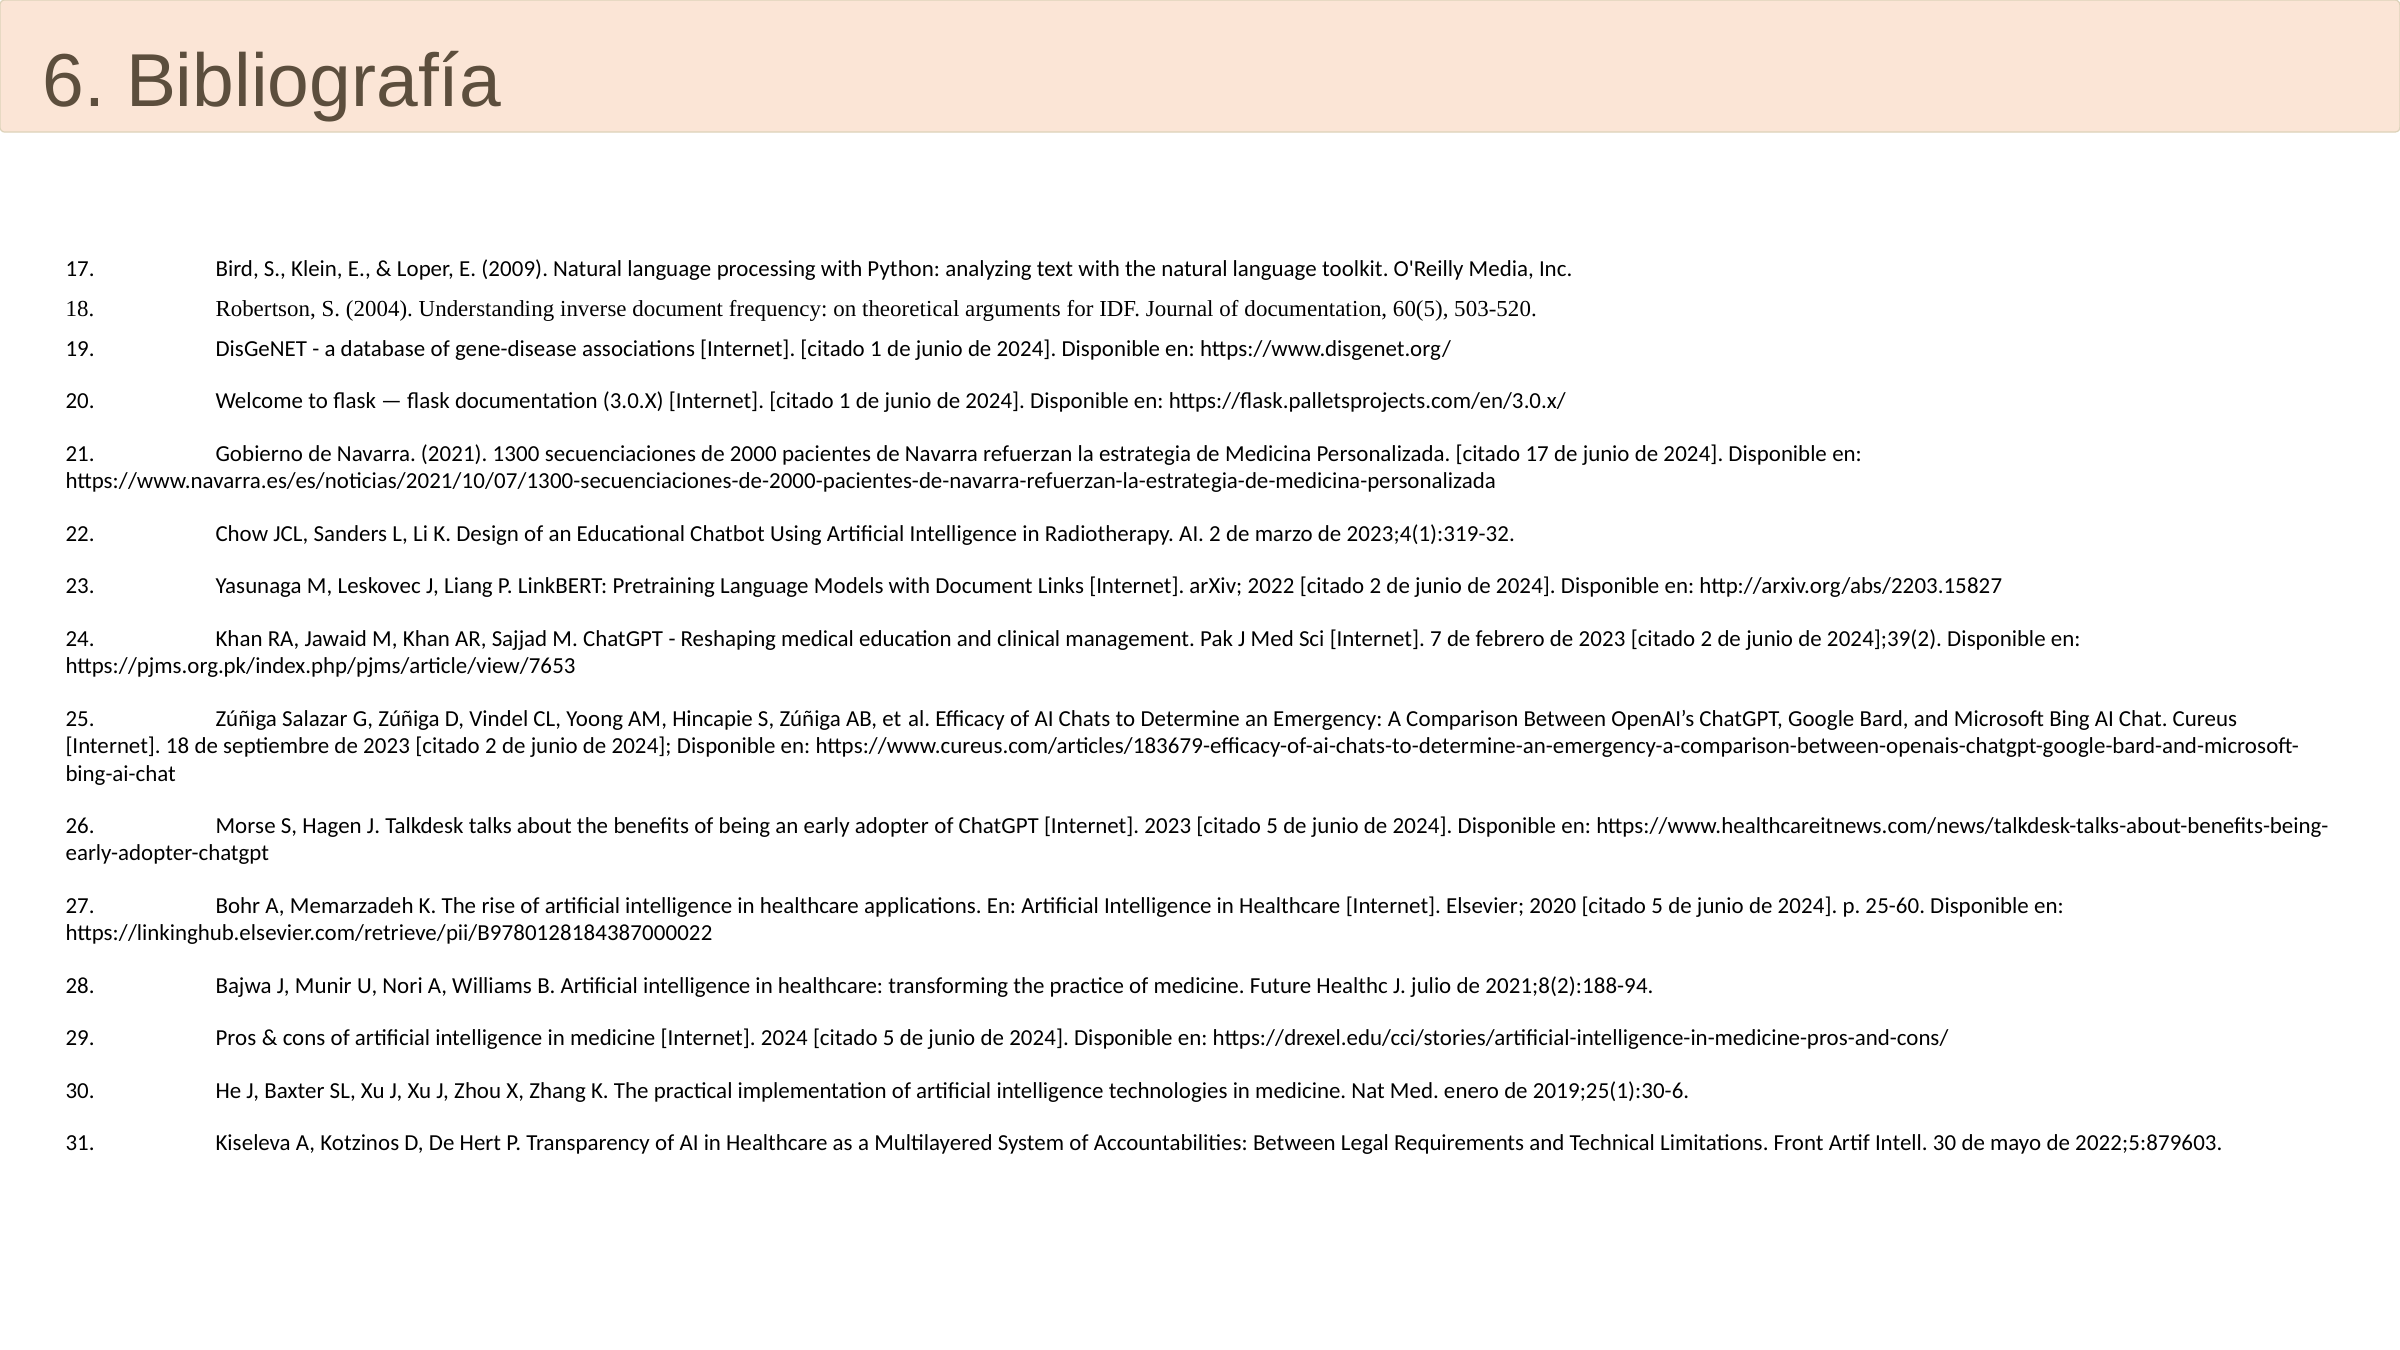

6. Bibliografía
17.	Bird, S., Klein, E., & Loper, E. (2009). Natural language processing with Python: analyzing text with the natural language toolkit. O'Reilly Media, Inc.
18.	Robertson, S. (2004). Understanding inverse document frequency: on theoretical arguments for IDF. Journal of documentation, 60(5), 503-520.
19.	DisGeNET - a database of gene-disease associations [Internet]. [citado 1 de junio de 2024]. Disponible en: https://www.disgenet.org/
20.	Welcome to flask — flask documentation (3.0.X) [Internet]. [citado 1 de junio de 2024]. Disponible en: https://flask.palletsprojects.com/en/3.0.x/
21.	Gobierno de Navarra. (2021). 1300 secuenciaciones de 2000 pacientes de Navarra refuerzan la estrategia de Medicina Personalizada. [citado 17 de junio de 2024]. Disponible en: https://www.navarra.es/es/noticias/2021/10/07/1300-secuenciaciones-de-2000-pacientes-de-navarra-refuerzan-la-estrategia-de-medicina-personalizada
22.	Chow JCL, Sanders L, Li K. Design of an Educational Chatbot Using Artificial Intelligence in Radiotherapy. AI. 2 de marzo de 2023;4(1):319-32.
23.	Yasunaga M, Leskovec J, Liang P. LinkBERT: Pretraining Language Models with Document Links [Internet]. arXiv; 2022 [citado 2 de junio de 2024]. Disponible en: http://arxiv.org/abs/2203.15827
24.	Khan RA, Jawaid M, Khan AR, Sajjad M. ChatGPT - Reshaping medical education and clinical management. Pak J Med Sci [Internet]. 7 de febrero de 2023 [citado 2 de junio de 2024];39(2). Disponible en: https://pjms.org.pk/index.php/pjms/article/view/7653
25.	Zúñiga Salazar G, Zúñiga D, Vindel CL, Yoong AM, Hincapie S, Zúñiga AB, et al. Efficacy of AI Chats to Determine an Emergency: A Comparison Between OpenAI’s ChatGPT, Google Bard, and Microsoft Bing AI Chat. Cureus [Internet]. 18 de septiembre de 2023 [citado 2 de junio de 2024]; Disponible en: https://www.cureus.com/articles/183679-efficacy-of-ai-chats-to-determine-an-emergency-a-comparison-between-openais-chatgpt-google-bard-and-microsoft-bing-ai-chat
26.	Morse S, Hagen J. Talkdesk talks about the benefits of being an early adopter of ChatGPT [Internet]. 2023 [citado 5 de junio de 2024]. Disponible en: https://www.healthcareitnews.com/news/talkdesk-talks-about-benefits-being-early-adopter-chatgpt
27.	Bohr A, Memarzadeh K. The rise of artificial intelligence in healthcare applications. En: Artificial Intelligence in Healthcare [Internet]. Elsevier; 2020 [citado 5 de junio de 2024]. p. 25-60. Disponible en: https://linkinghub.elsevier.com/retrieve/pii/B9780128184387000022
28.	Bajwa J, Munir U, Nori A, Williams B. Artificial intelligence in healthcare: transforming the practice of medicine. Future Healthc J. julio de 2021;8(2):188-94.
29.	Pros & cons of artificial intelligence in medicine [Internet]. 2024 [citado 5 de junio de 2024]. Disponible en: https://drexel.edu/cci/stories/artificial-intelligence-in-medicine-pros-and-cons/
30.	He J, Baxter SL, Xu J, Xu J, Zhou X, Zhang K. The practical implementation of artificial intelligence technologies in medicine. Nat Med. enero de 2019;25(1):30-6.
31.	Kiseleva A, Kotzinos D, De Hert P. Transparency of AI in Healthcare as a Multilayered System of Accountabilities: Between Legal Requirements and Technical Limitations. Front Artif Intell. 30 de mayo de 2022;5:879603.